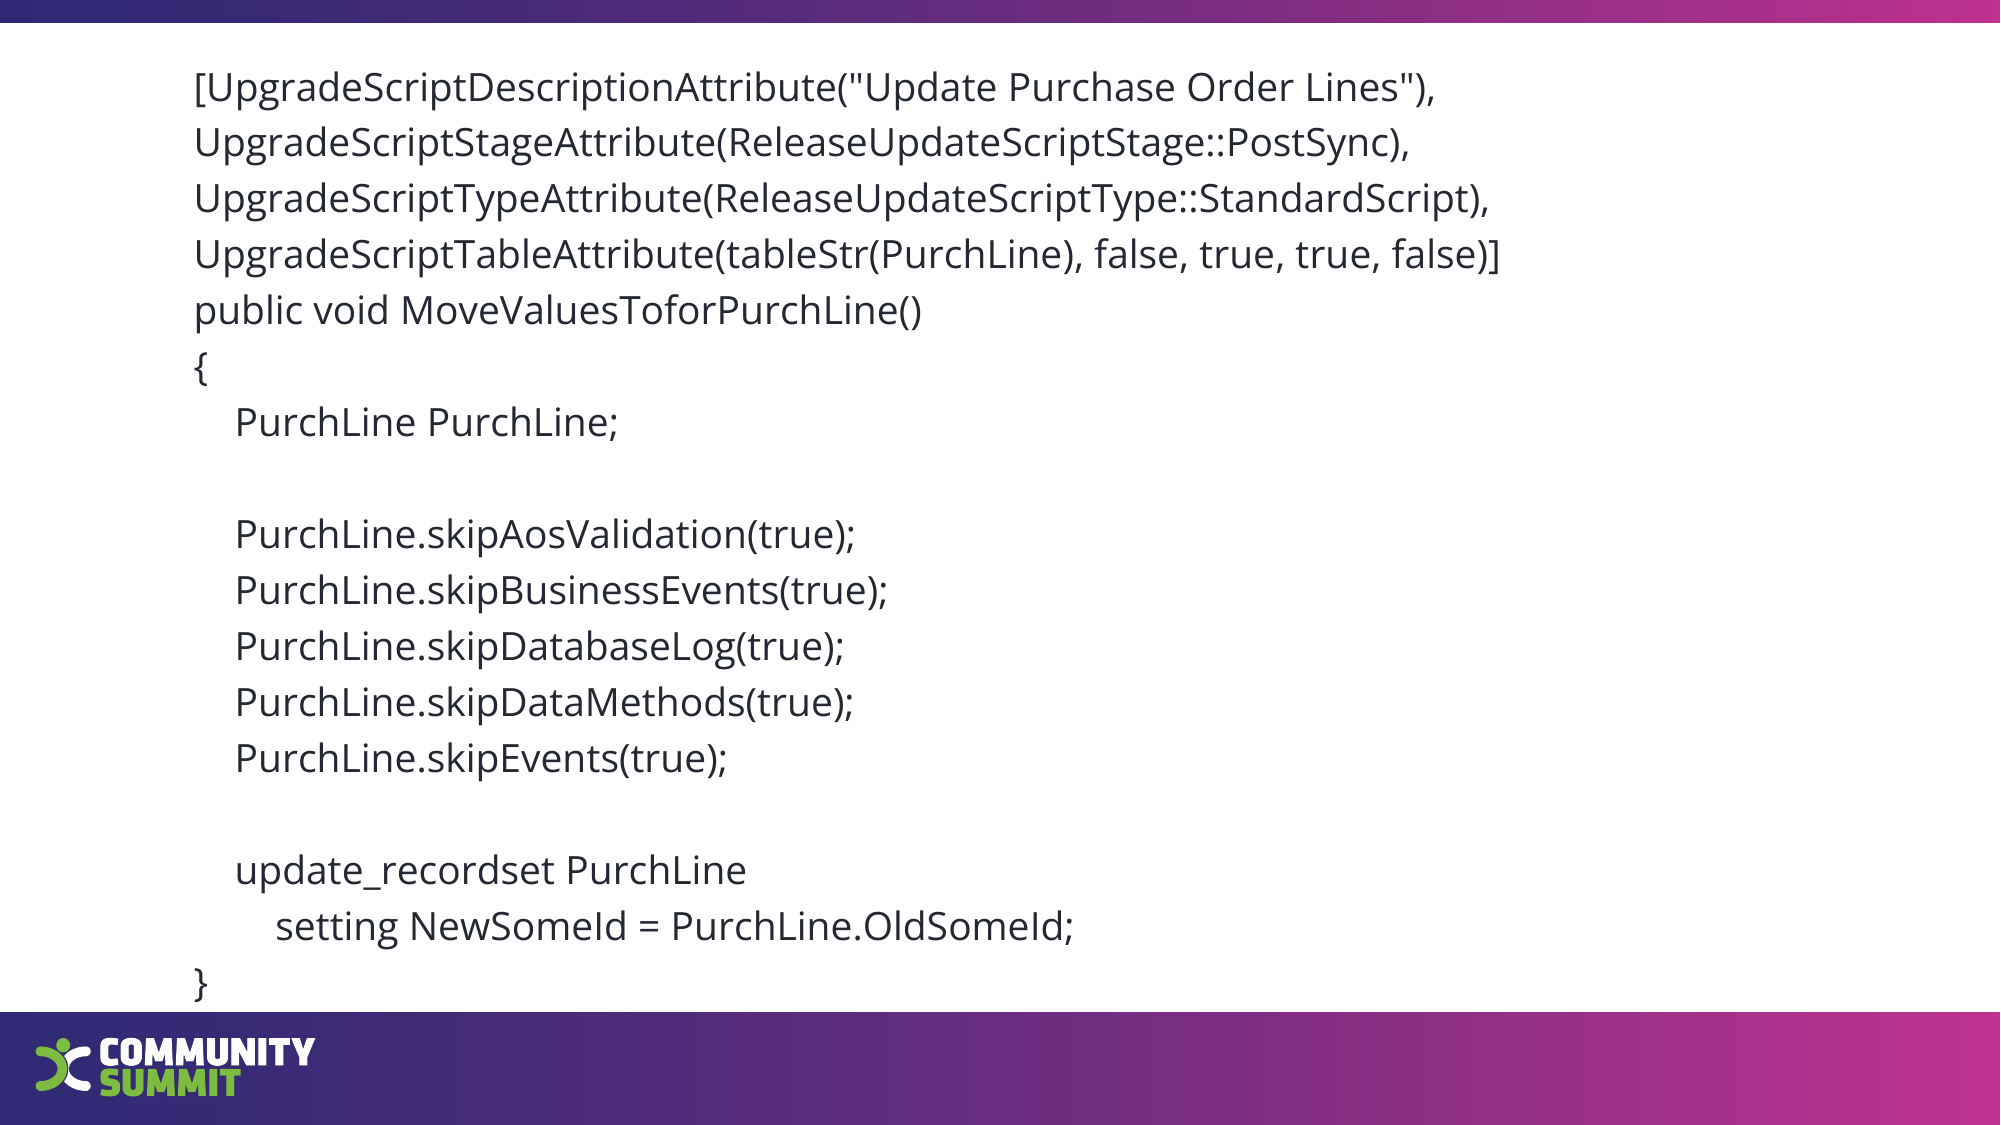

#
    [UpgradeScriptDescriptionAttribute("Update Purchase Order Lines"),
    UpgradeScriptStageAttribute(ReleaseUpdateScriptStage::PostSync),
    UpgradeScriptTypeAttribute(ReleaseUpdateScriptType::StandardScript),
    UpgradeScriptTableAttribute(tableStr(PurchLine), false, true, true, false)]
    public void MoveValuesToforPurchLine()
    {
        PurchLine PurchLine;

        PurchLine.skipAosValidation(true);
        PurchLine.skipBusinessEvents(true);
        PurchLine.skipDatabaseLog(true);
        PurchLine.skipDataMethods(true);
        PurchLine.skipEvents(true);

        update_recordset PurchLine
            setting NewSomeId = PurchLine.OldSomeId;
    }